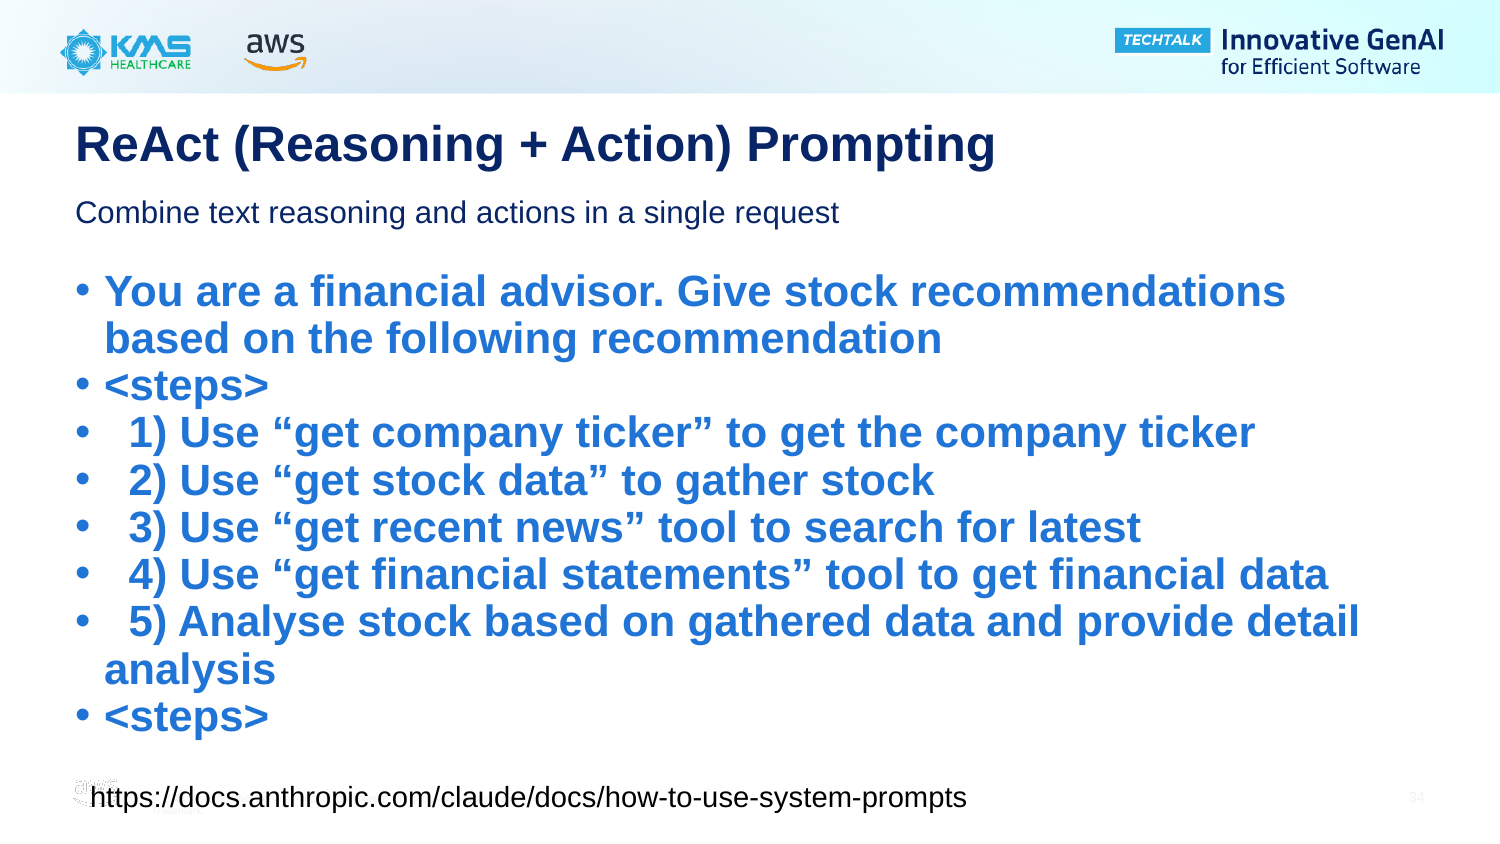

# ReAct (Reasoning + Action) Prompting
Combine text reasoning and actions in a single request
You are a financial advisor. Give stock recommendations based on the following recommendation
<steps>
  1) Use “get company ticker” to get the company ticker
  2) Use “get stock data” to gather stock
  3) Use “get recent news” tool to search for latest
  4) Use “get financial statements” tool to get financial data
  5) Analyse stock based on gathered data and provide detail analysis
<steps>
https://docs.anthropic.com/claude/docs/how-to-use-system-prompts
34